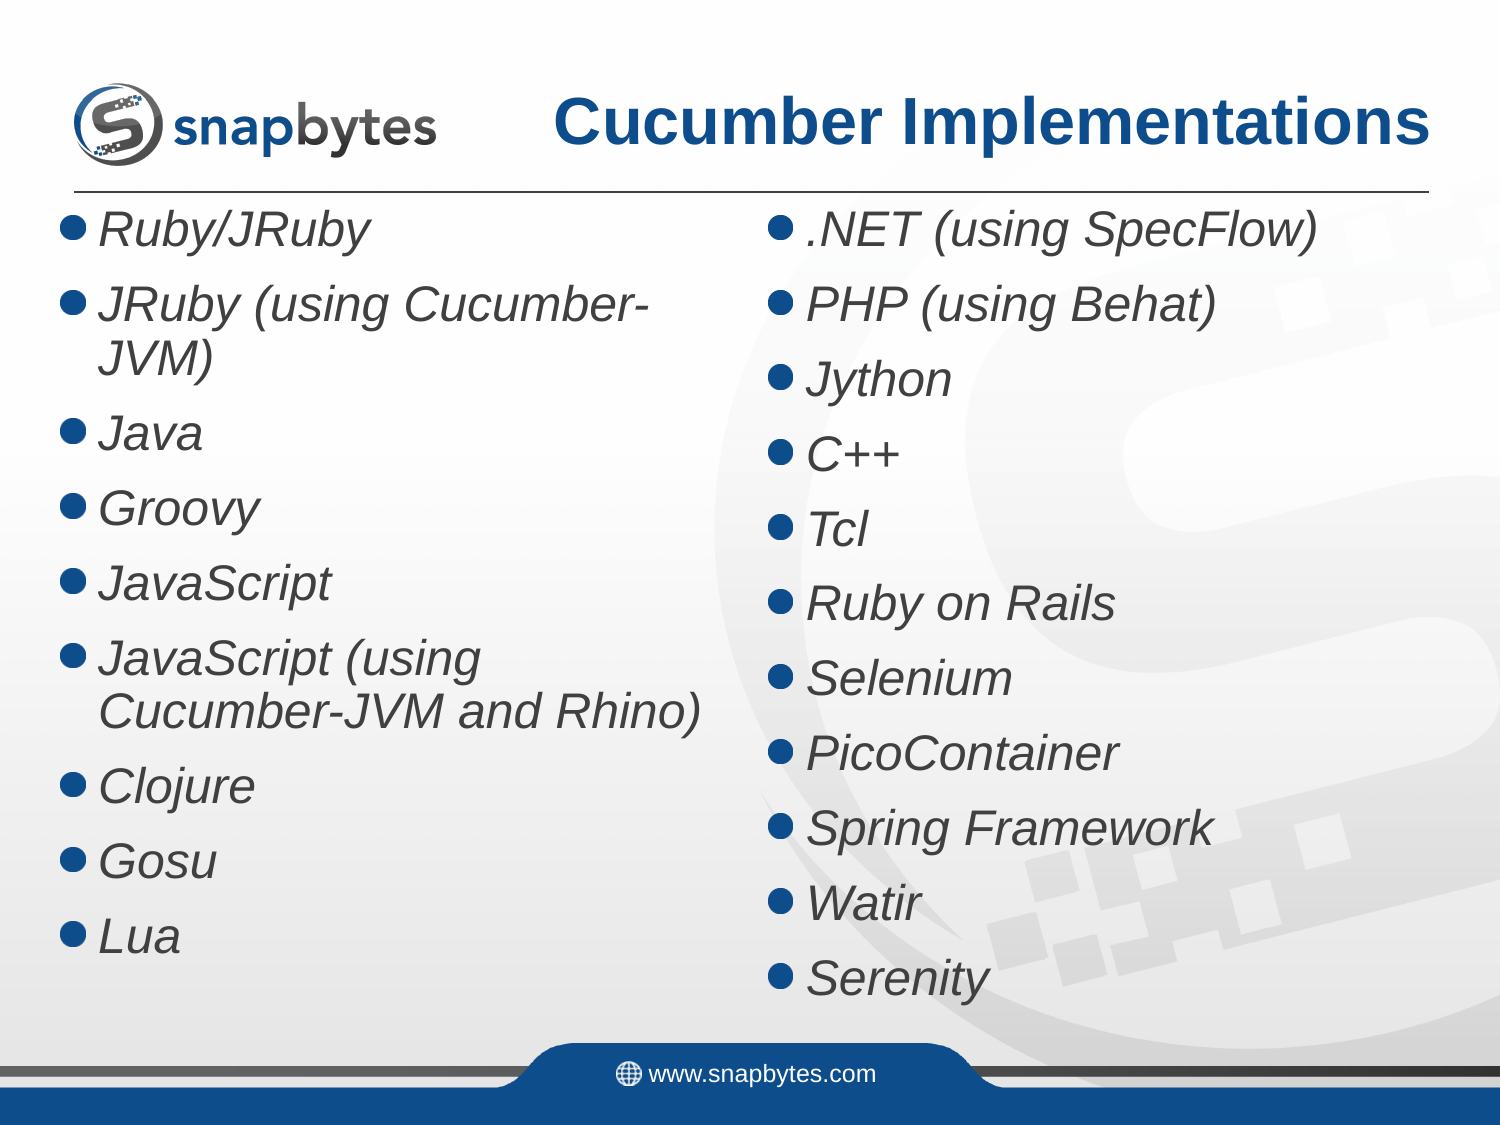

# Cucumber Implementations
Ruby/JRuby
JRuby (using Cucumber-JVM)
Java
Groovy
JavaScript
JavaScript (using Cucumber-JVM and Rhino)
Clojure
Gosu
Lua
.NET (using SpecFlow)
PHP (using Behat)
Jython
C++
Tcl
Ruby on Rails
Selenium
PicoContainer
Spring Framework
Watir
Serenity